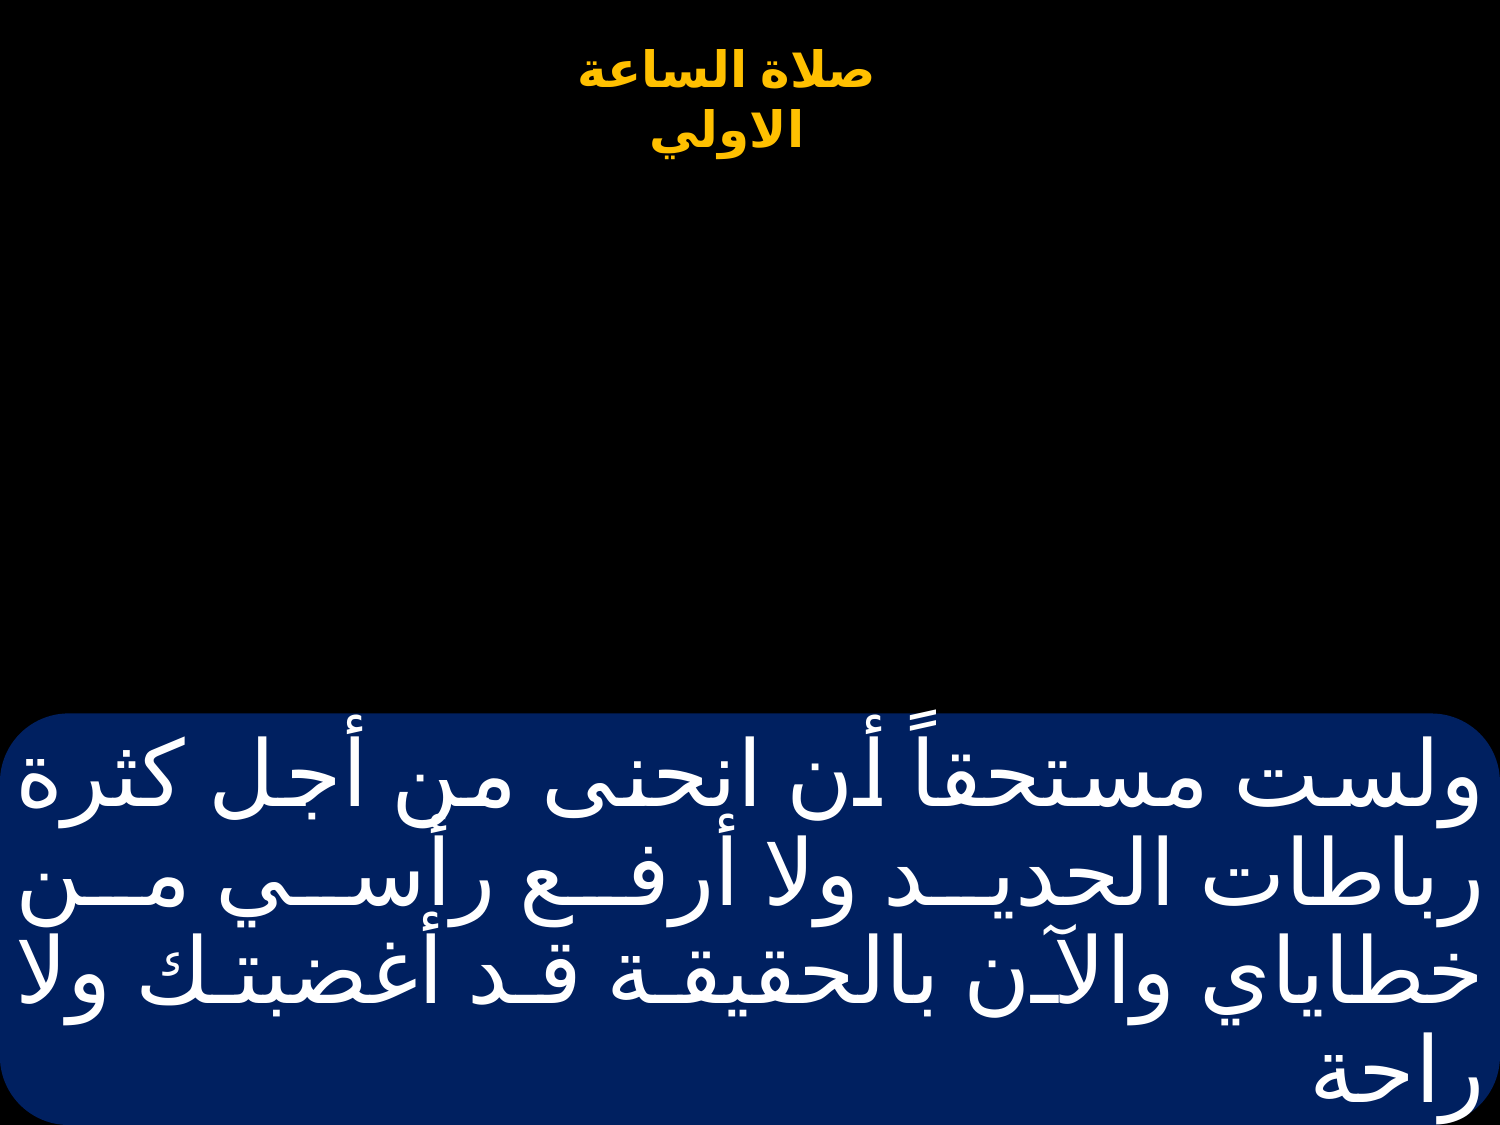

# ولست مستحقاً أن انحنى من أجل كثرة رباطات الحديد ولا أرفع رأسي من خطاياي والآن بالحقيقة قد أغضبتك ولا راحة